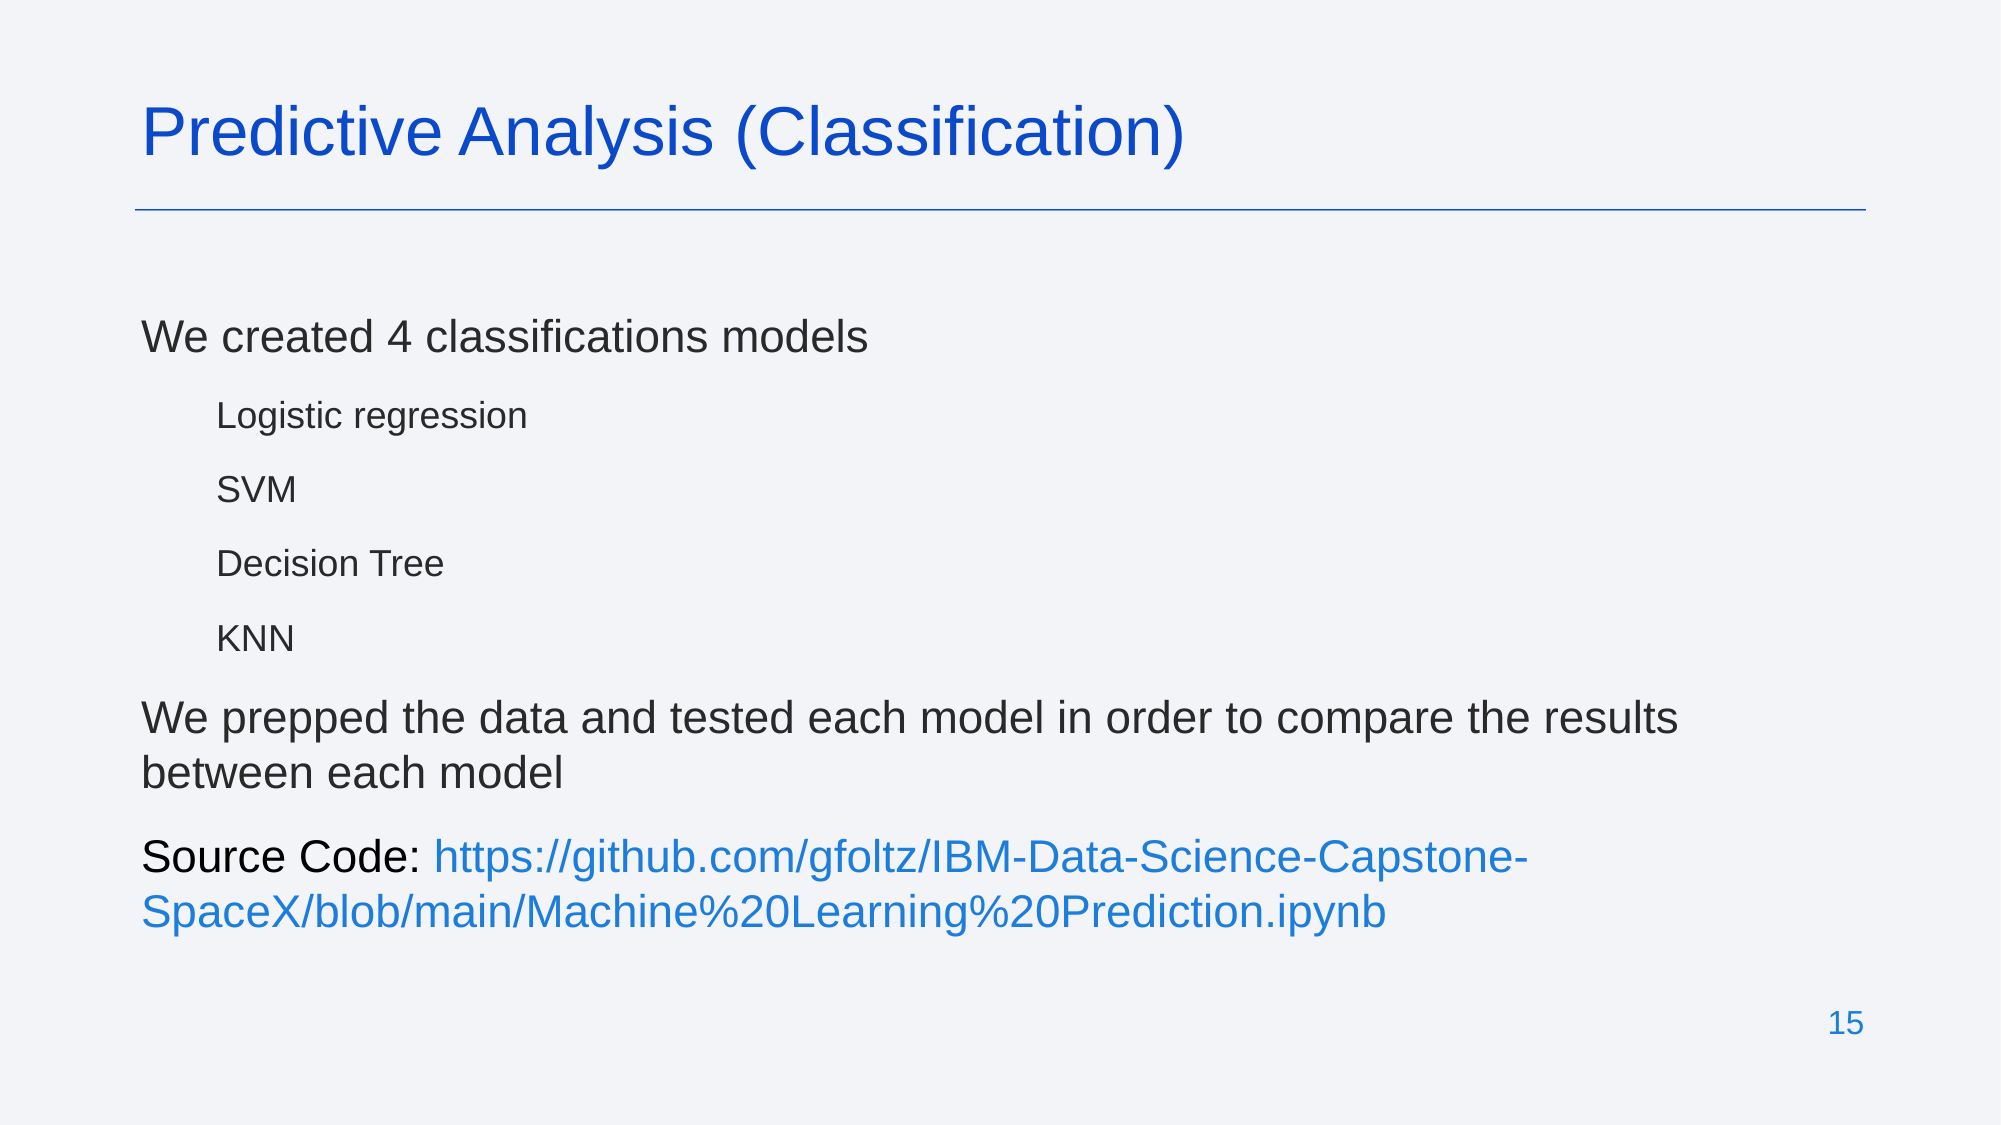

Predictive Analysis (Classification)
We created 4 classifications models
Logistic regression
SVM
Decision Tree
KNN
We prepped the data and tested each model in order to compare the results between each model
Source Code: https://github.com/gfoltz/IBM-Data-Science-Capstone-SpaceX/blob/main/Machine%20Learning%20Prediction.ipynb
15